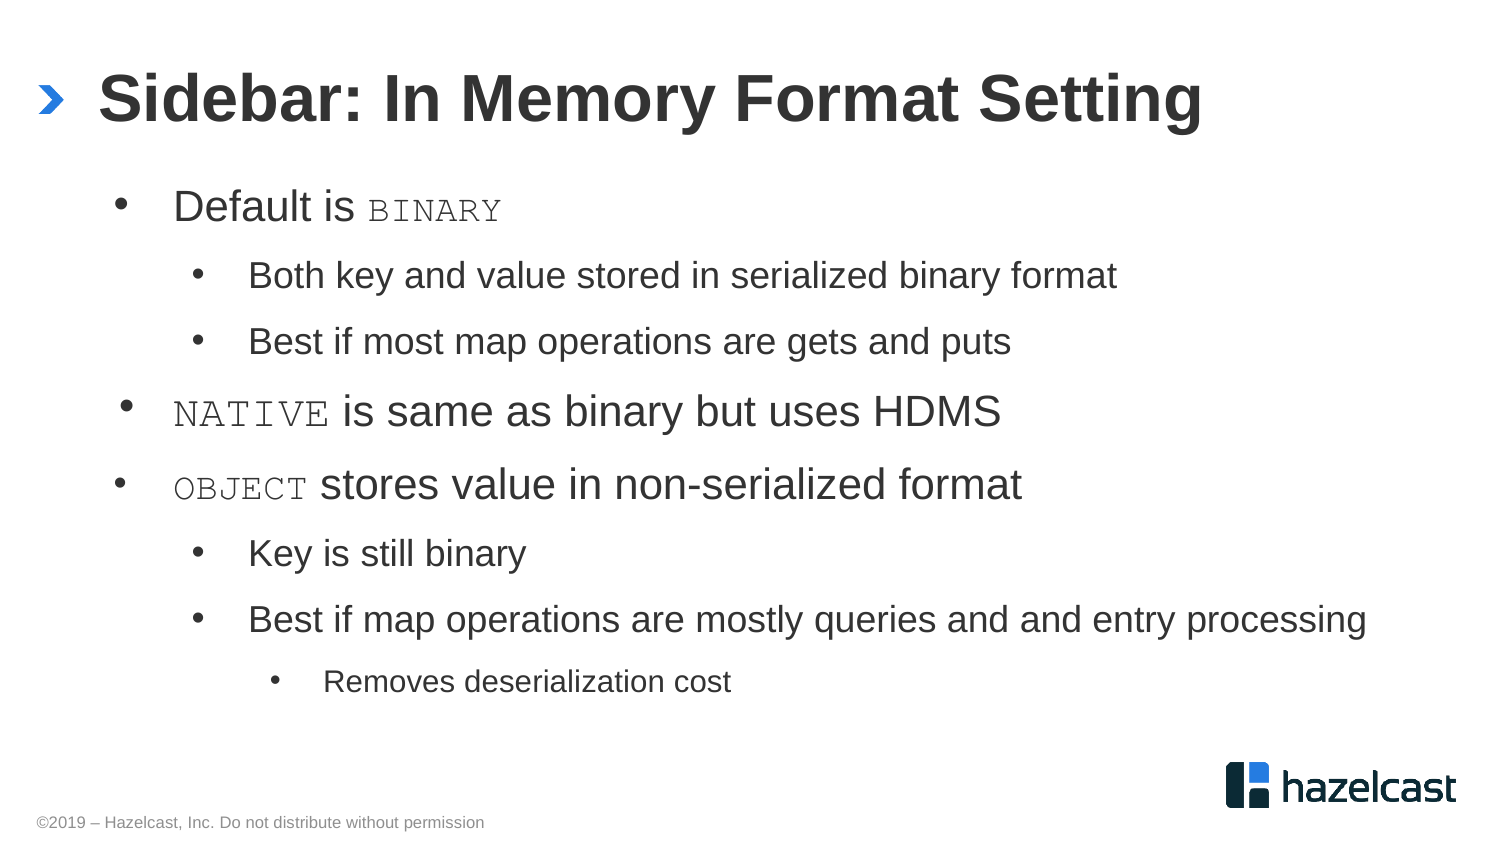

# Sidebar: In Memory Format Setting
Default is BINARY
Both key and value stored in serialized binary format
Best if most map operations are gets and puts
NATIVE is same as binary but uses HDMS
OBJECT stores value in non-serialized format
Key is still binary
Best if map operations are mostly queries and and entry processing
Removes deserialization cost
©2019 – Hazelcast, Inc. Do not distribute without permission